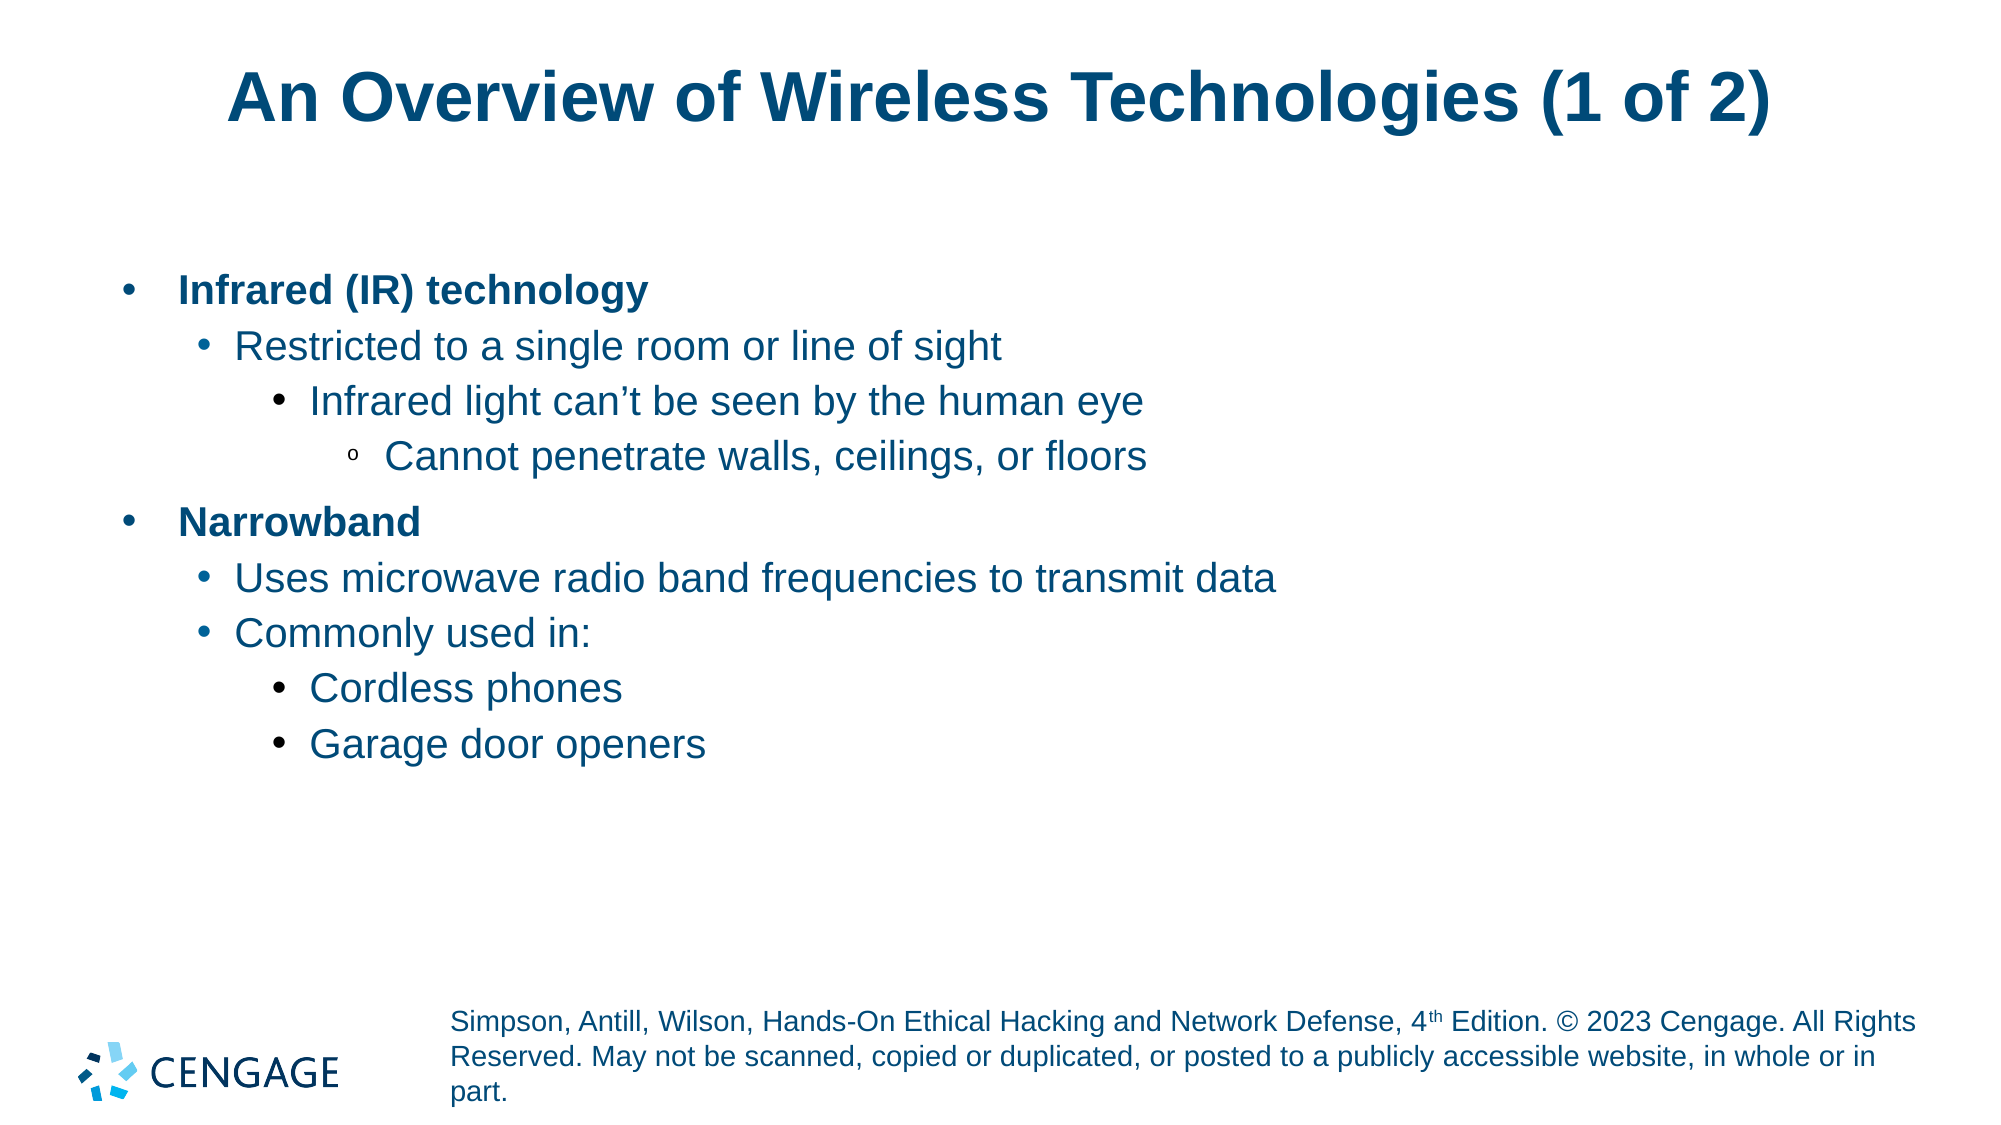

# An Overview of Wireless Technologies (1 of 2)
Infrared (IR) technology
Restricted to a single room or line of sight
Infrared light can’t be seen by the human eye
Cannot penetrate walls, ceilings, or floors
Narrowband
Uses microwave radio band frequencies to transmit data
Commonly used in:
Cordless phones
Garage door openers